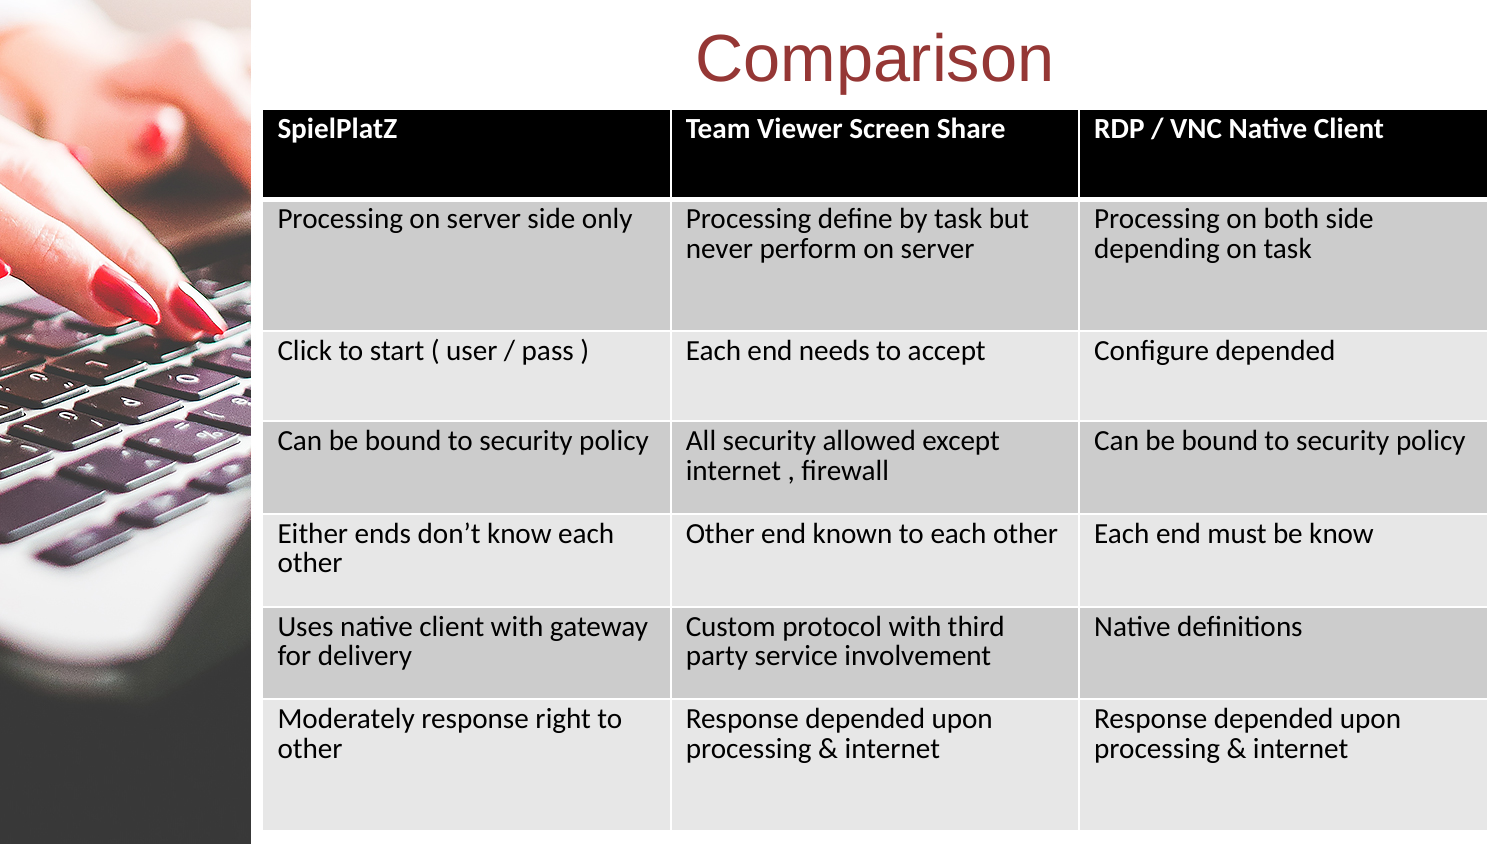

# Comparison
| SpielPlatZ | Team Viewer Screen Share | RDP / VNC Native Client |
| --- | --- | --- |
| Processing on server side only | Processing define by task but never perform on server | Processing on both side depending on task |
| Click to start ( user / pass ) | Each end needs to accept | Configure depended |
| Can be bound to security policy | All security allowed except internet , firewall | Can be bound to security policy |
| Either ends don’t know each other | Other end known to each other | Each end must be know |
| Uses native client with gateway for delivery | Custom protocol with third party service involvement | Native definitions |
| Moderately response right to other | Response depended upon processing & internet | Response depended upon processing & internet |